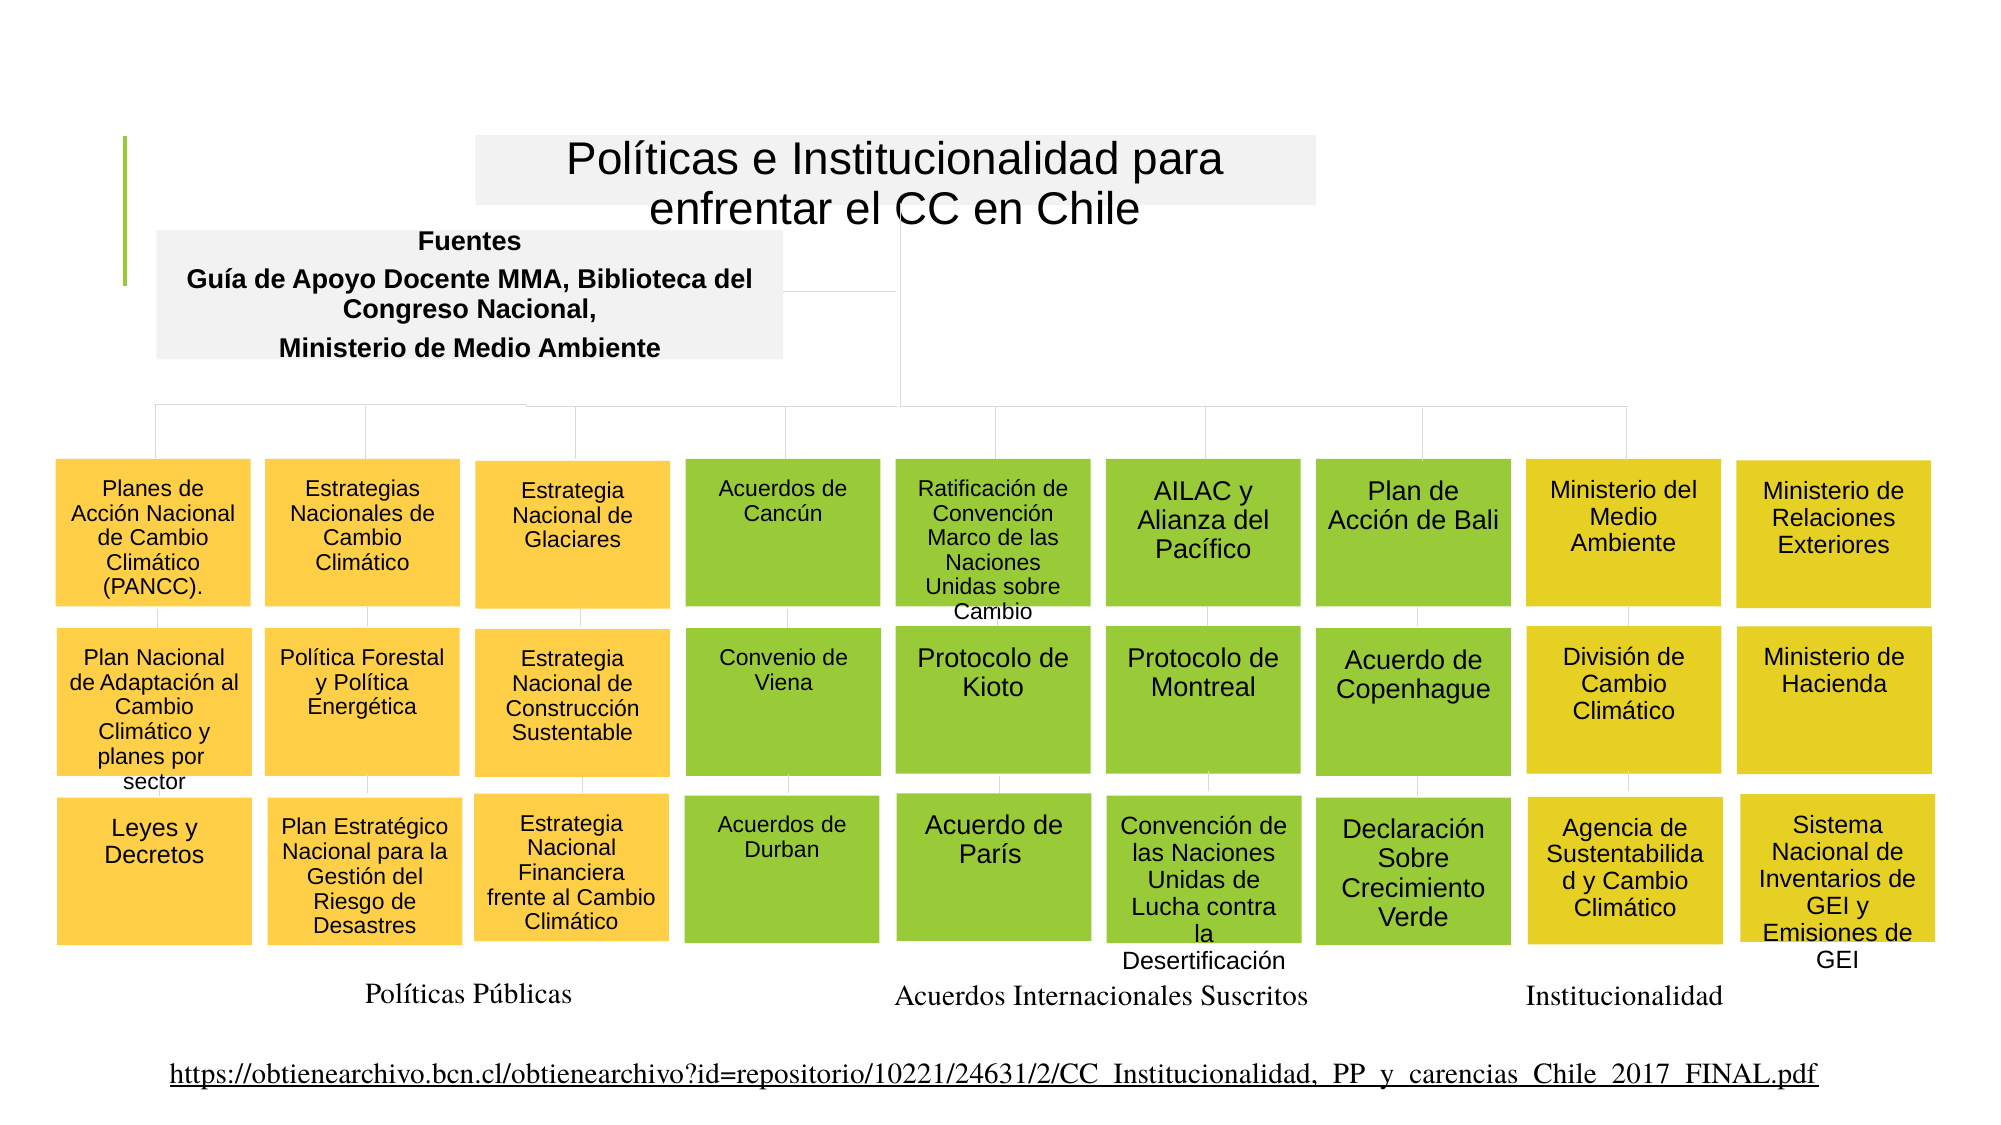

Políticas e Institucionalidad para enfrentar el CC en Chile
Fuentes
Guía de Apoyo Docente MMA, Biblioteca del Congreso Nacional,
Ministerio de Medio Ambiente
Planes de Acción Nacional de Cambio Climático (PANCC).
Ministerio del Medio Ambiente
Estrategias Nacionales de Cambio Climático
Acuerdos de Cancún
Ratificación de Convención Marco de las Naciones Unidas sobre Cambio Climático
AILAC y Alianza del Pacífico
Plan de Acción de Bali
Ministerio de Relaciones Exteriores
Estrategia Nacional de Glaciares
Protocolo de Kioto
Protocolo de Montreal
División de Cambio Climático
Ministerio de Hacienda
Plan Nacional de Adaptación al Cambio Climático y planes por  sector
Política Forestal y Política Energética
Convenio de Viena
Acuerdo de Copenhague
Estrategia Nacional de Construcción Sustentable
Acuerdo de París
Estrategia Nacional Financiera frente al Cambio Climático
Sistema Nacional de Inventarios de GEI y Emisiones de GEI
Acuerdos de Durban
Convención de las Naciones Unidas de Lucha contra la Desertificación
Agencia de Sustentabilidad y Cambio Climático
Leyes y Decretos
Plan Estratégico Nacional para la Gestión del Riesgo de Desastres
Declaración Sobre Crecimiento Verde
Políticas Públicas
Acuerdos Internacionales Suscritos
Institucionalidad
https://obtienearchivo.bcn.cl/obtienearchivo?id=repositorio/10221/24631/2/CC_Institucionalidad,_PP_y_carencias_Chile_2017_FINAL.pdf